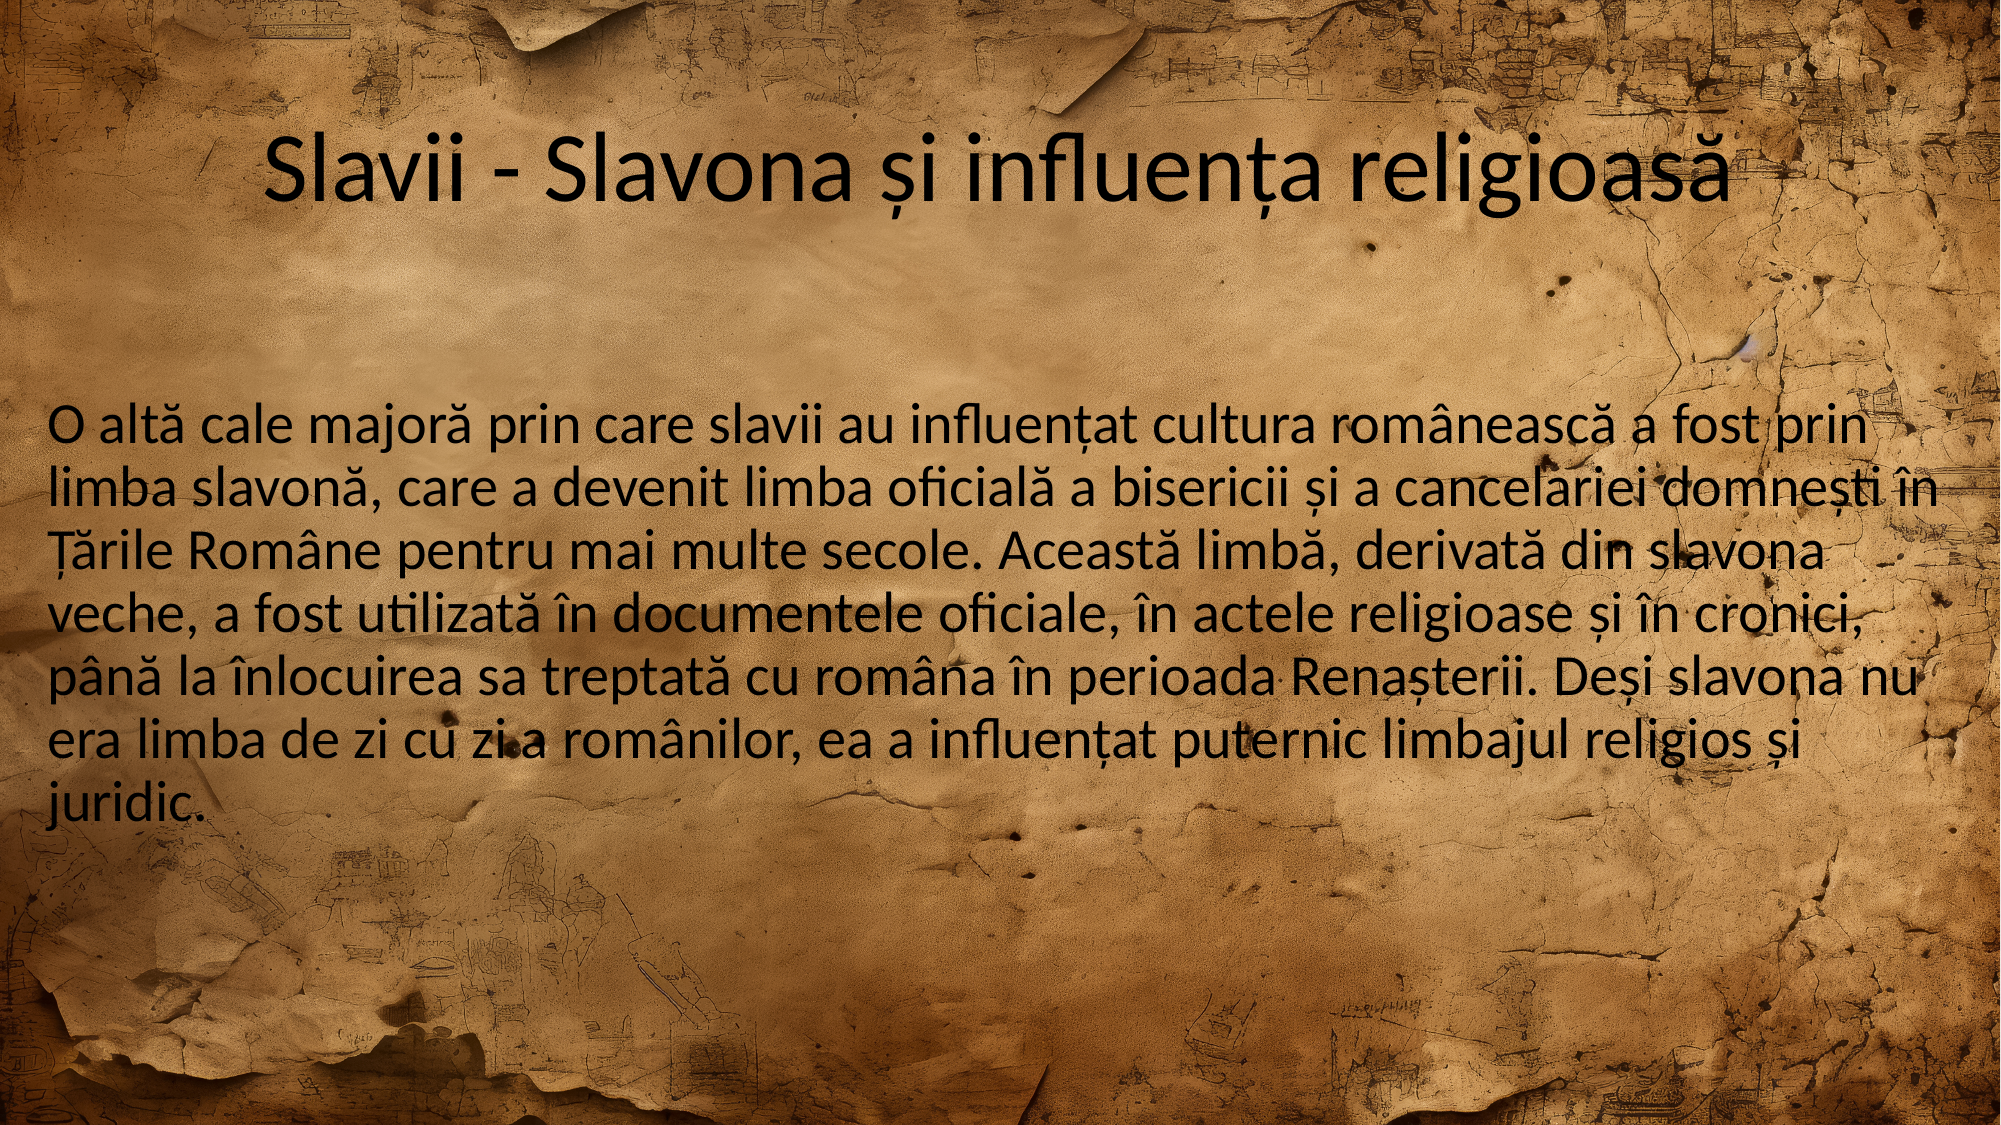

# Slavii - Slavona și influența religioasă
O altă cale majoră prin care slavii au influențat cultura românească a fost prin limba slavonă, care a devenit limba oficială a bisericii și a cancelariei domnești în Țările Române pentru mai multe secole. Această limbă, derivată din slavona veche, a fost utilizată în documentele oficiale, în actele religioase și în cronici, până la înlocuirea sa treptată cu româna în perioada Renașterii. Deși slavona nu era limba de zi cu zi a românilor, ea a influențat puternic limbajul religios și juridic.